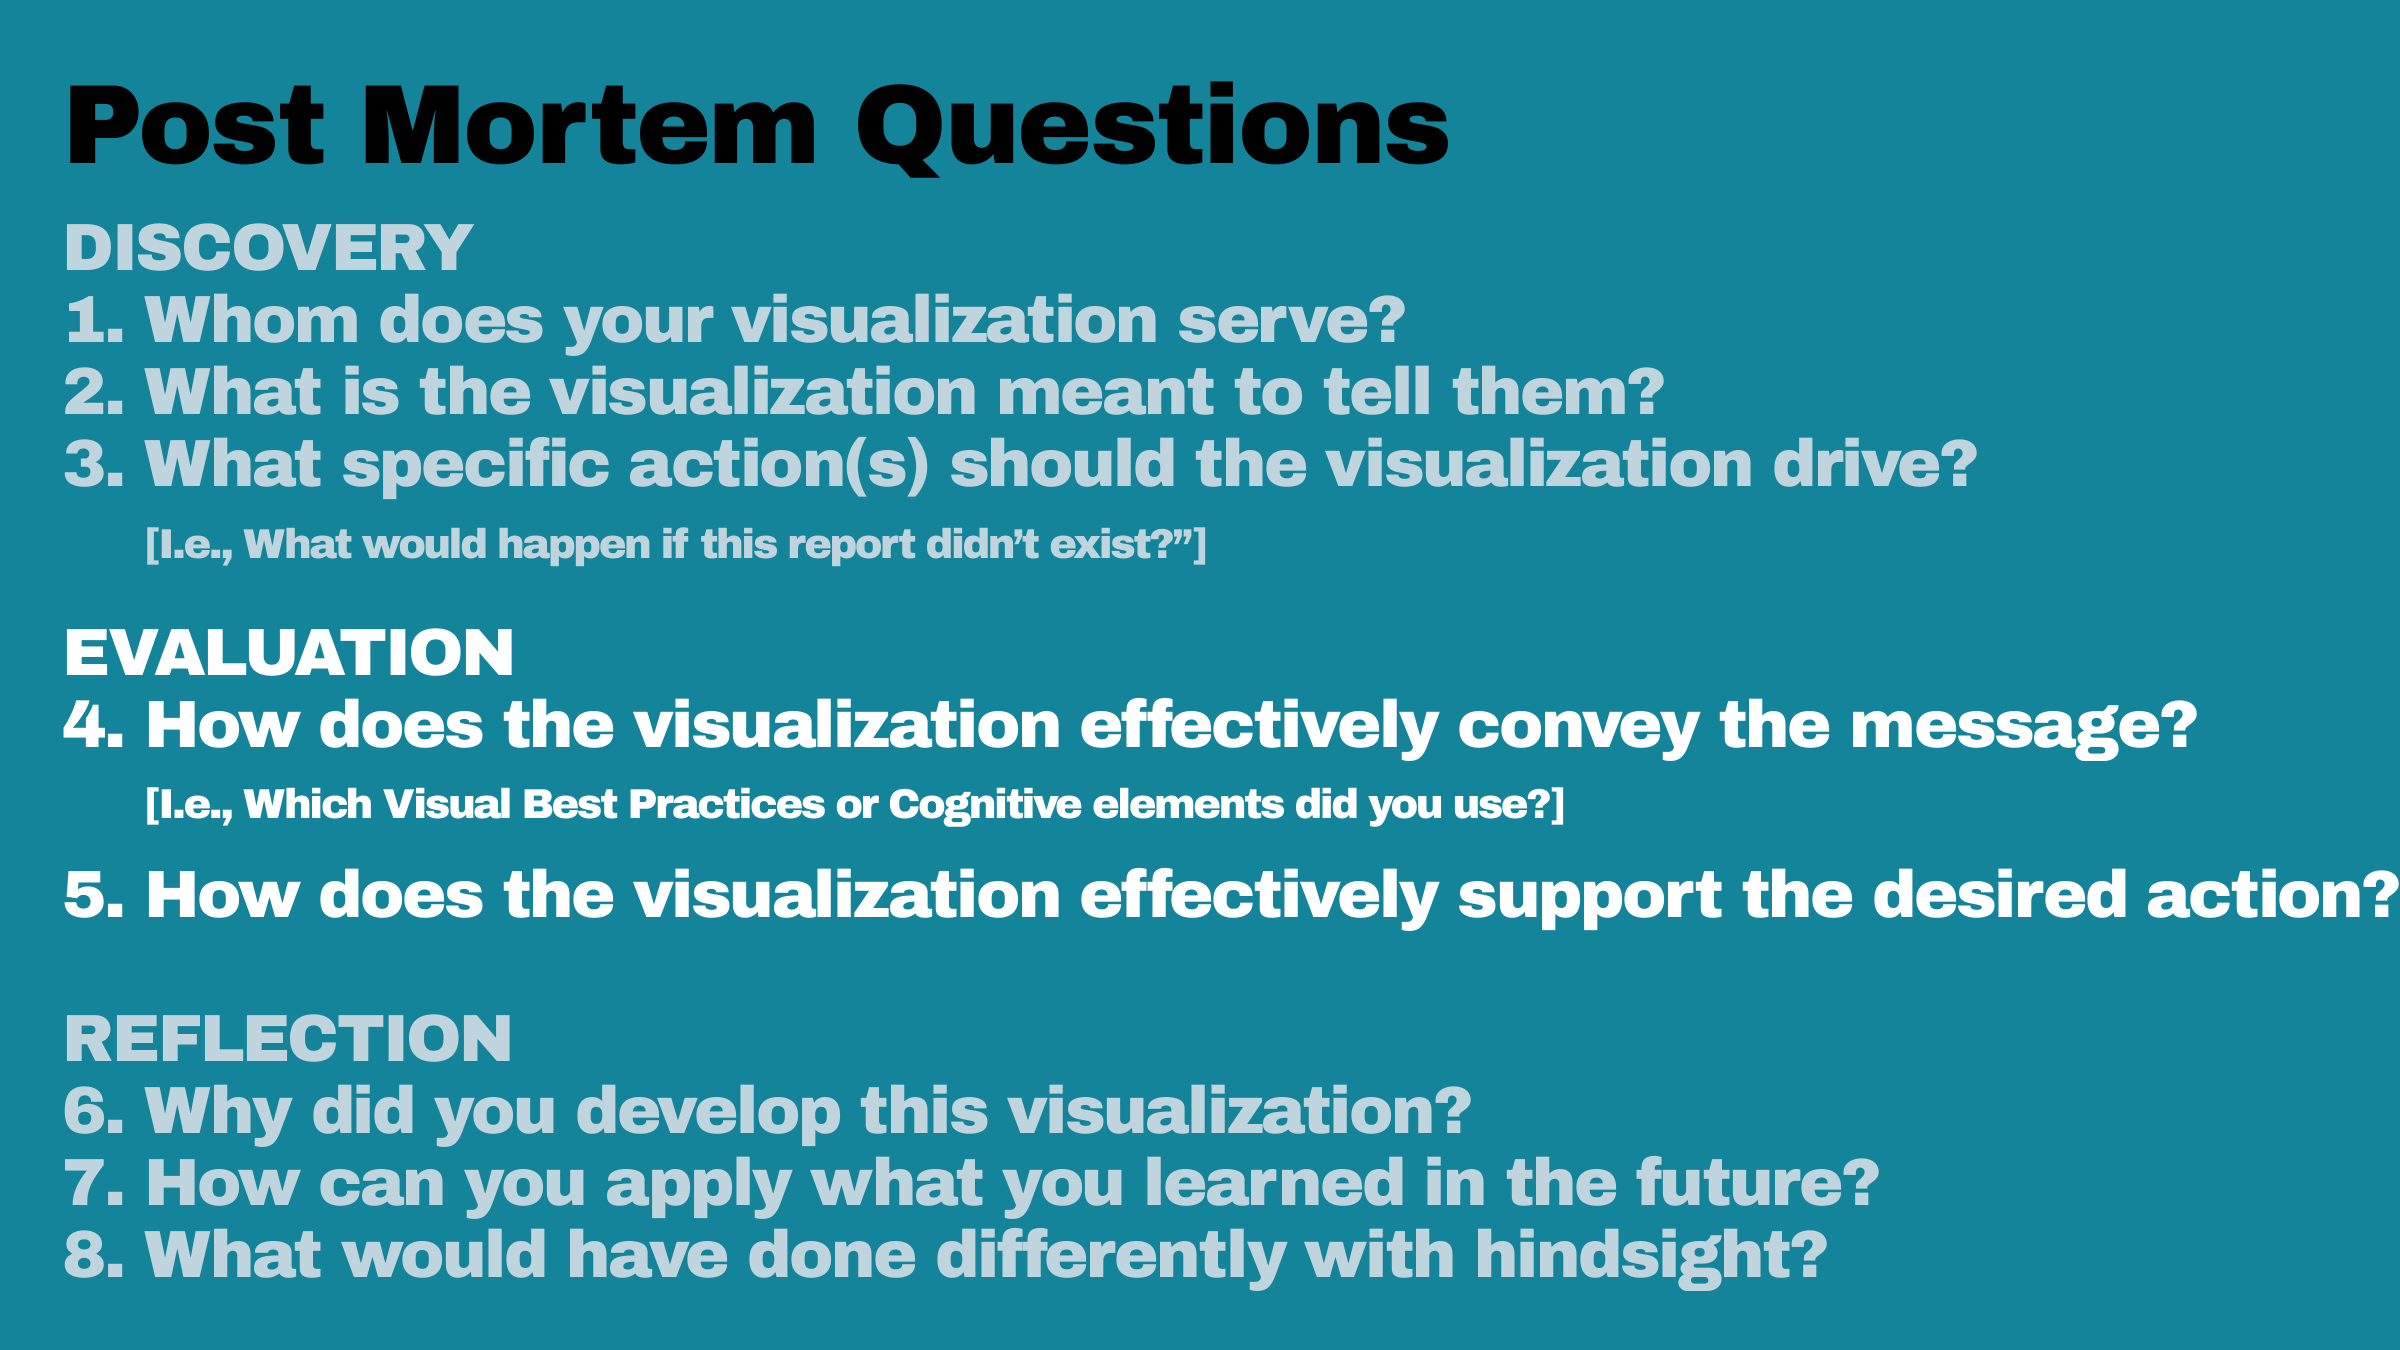

# Post Mortem Questions DISCOVERY 1. Whom does your visualization serve? 2. What is the visualization meant to tell them? 3. What specific action(s) should the visualization drive? [I.e., What would happen if this report didn’t exist?”] EVALUATION 4. How does the visualization effectively convey the message? [I.e., Which Visual Best Practices or Cognitive elements did you use?] 5. How does the visualization effectively support the desired action? REFLECTION 6. Why did you develop this visualization? 7. How can you apply what you learned in the future? 8. What would have done differently with hindsight?